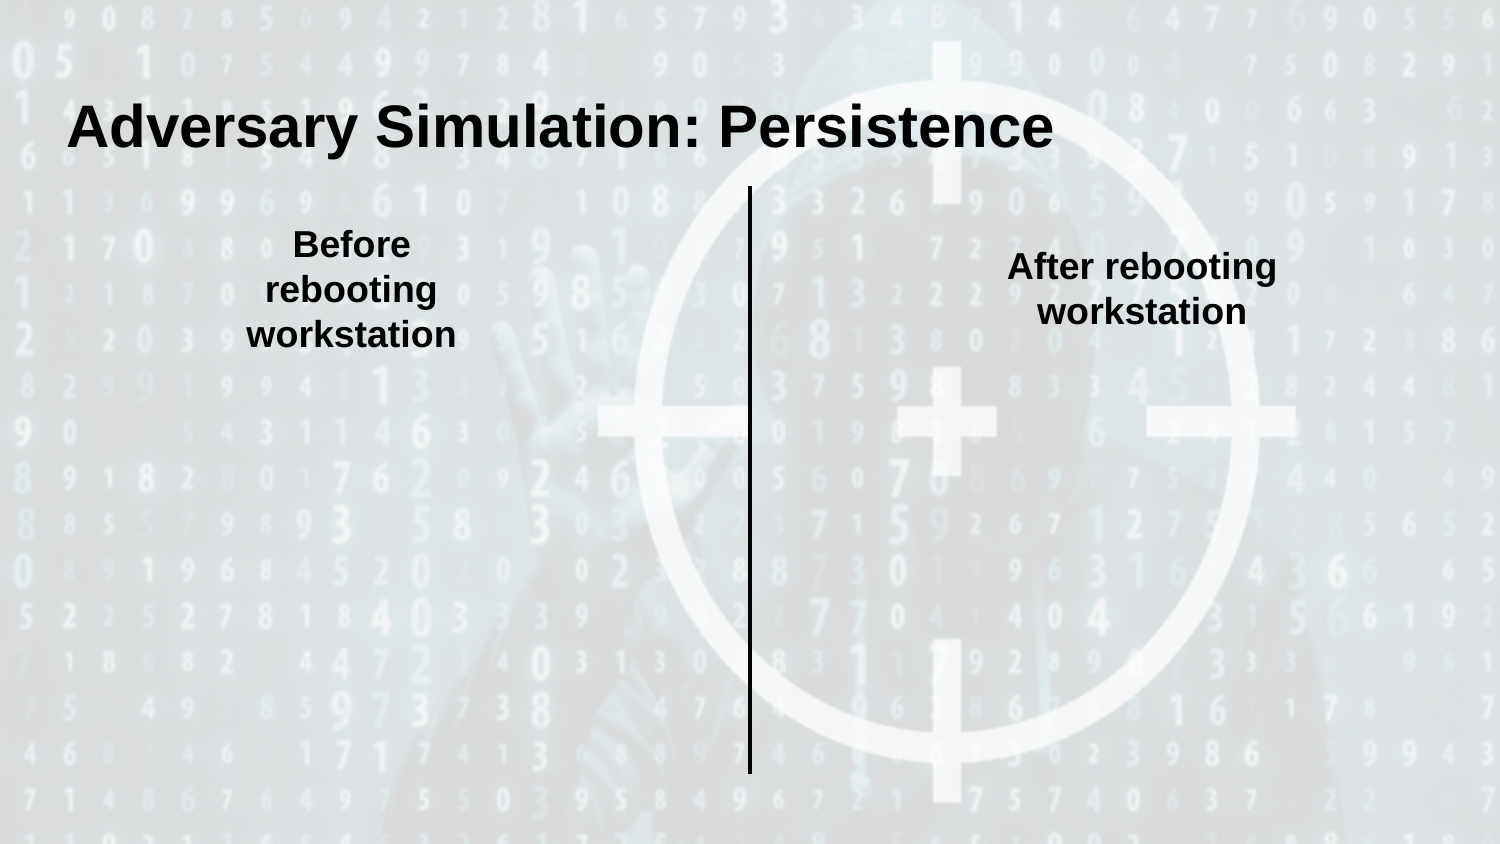

# Adversary Simulation: Persistence
Before rebooting workstation
After rebooting workstation